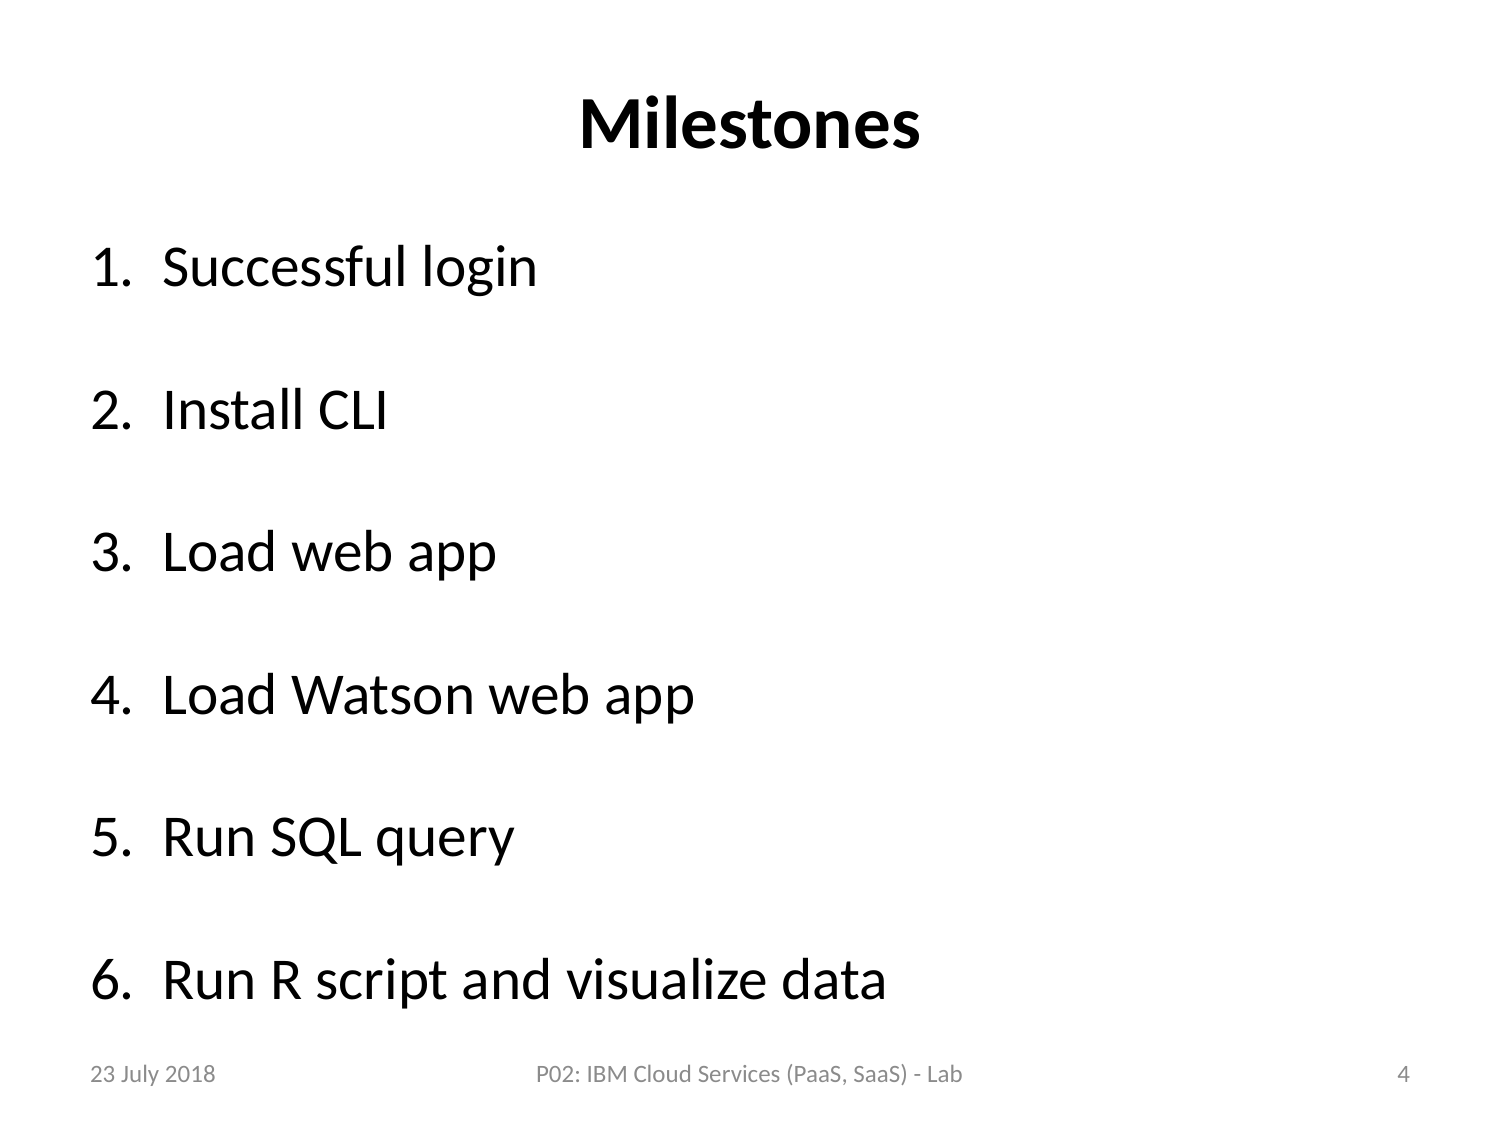

# Milestones
Successful login

Install CLI

Load web app

Load Watson web app

Run SQL query

Run R script and visualize data

23 July 2018
P02: IBM Cloud Services (PaaS, SaaS) - Lab
4